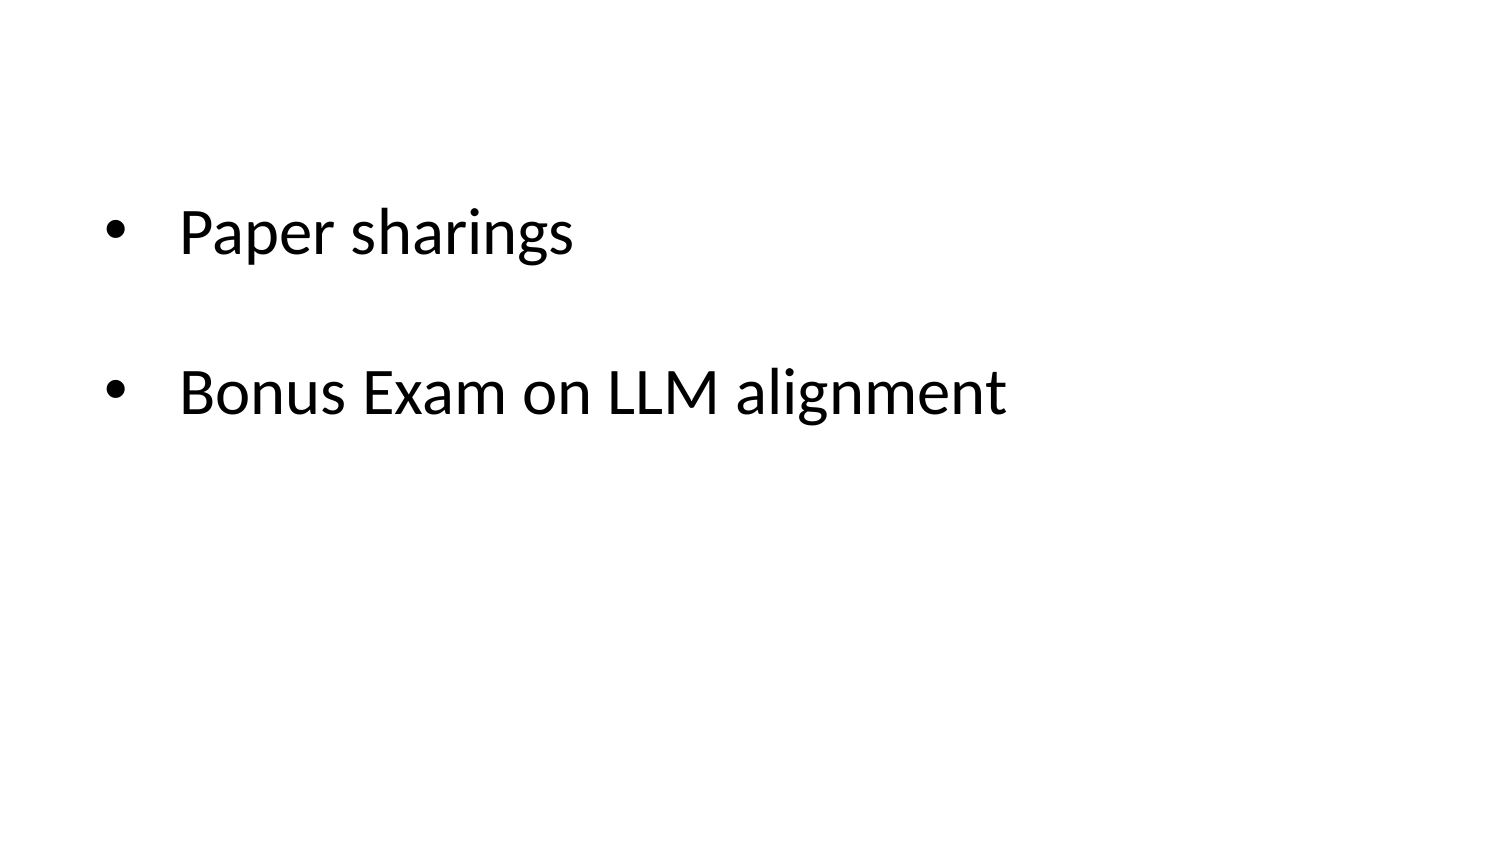

Paper sharings

Bonus Exam on LLM alignment